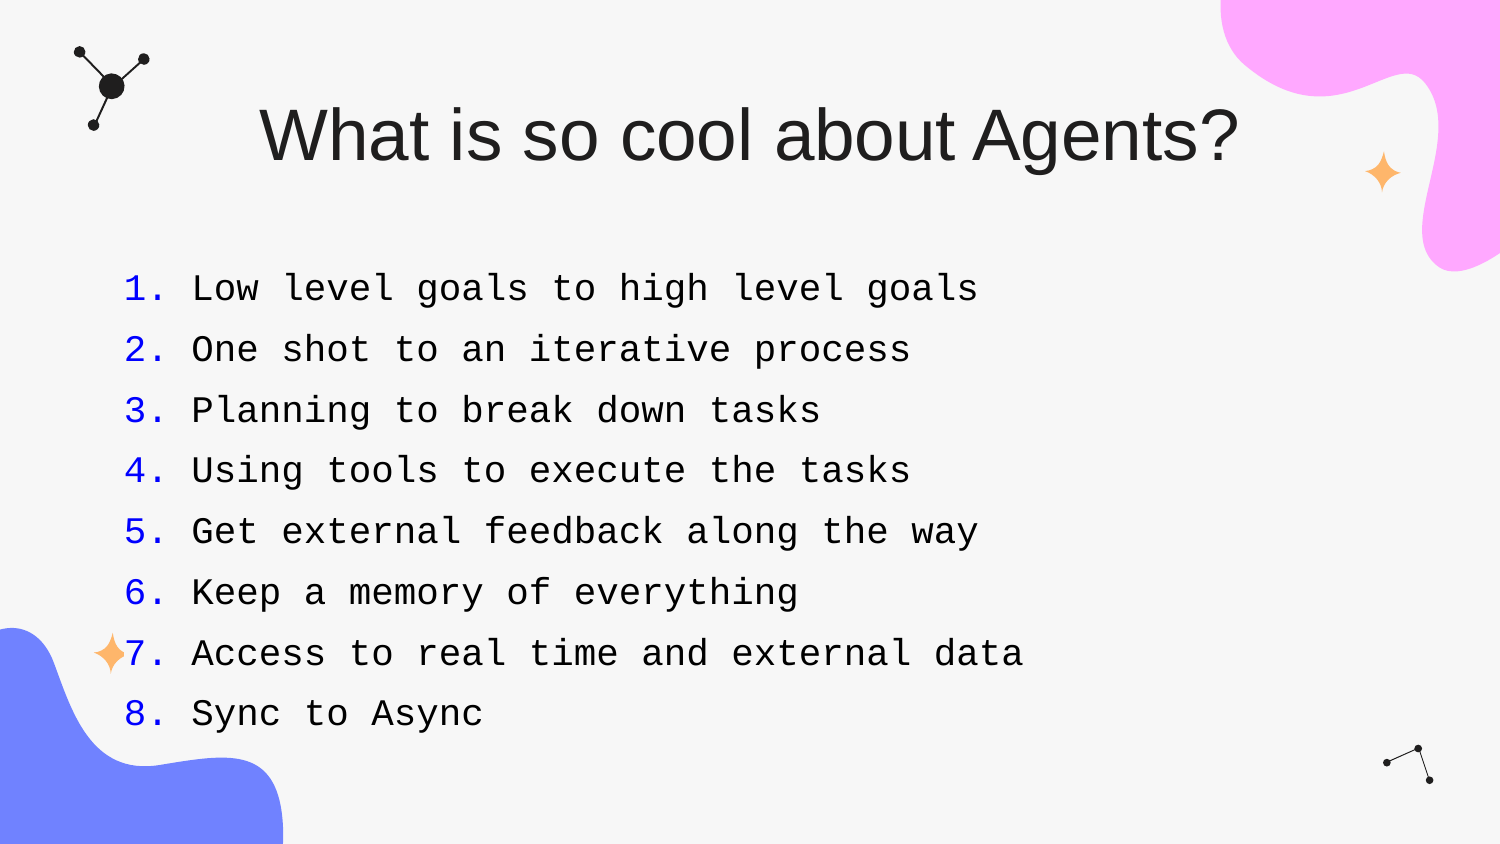

# What is so cool about Agents?
1. Low level goals to high level goals
2. One shot to an iterative process
3. Planning to break down tasks
4. Using tools to execute the tasks
5. Get external feedback along the way
6. Keep a memory of everything
7. Access to real time and external data
8. Sync to Async